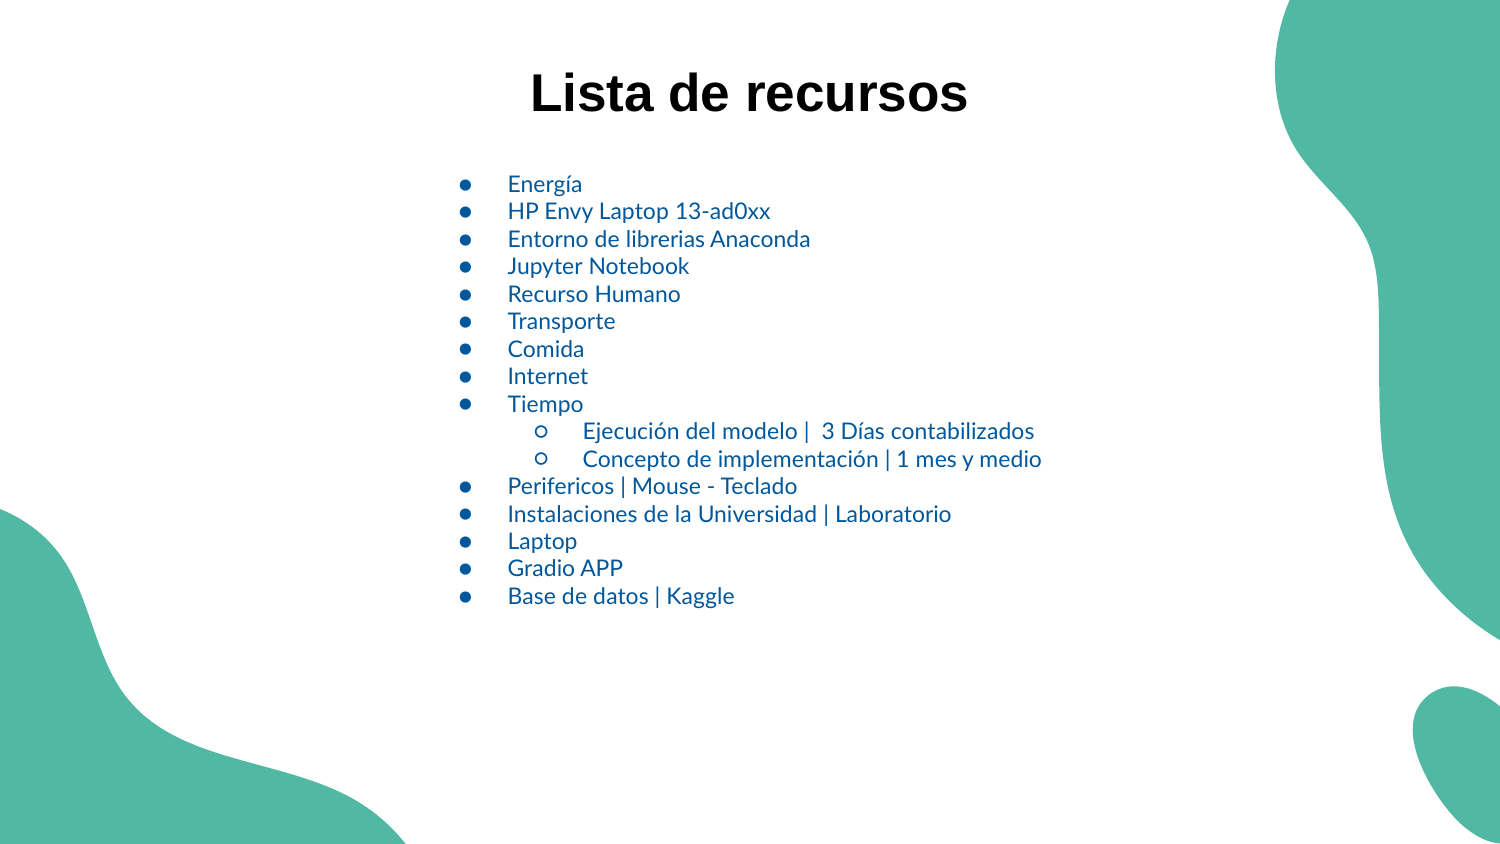

Lista de recursos
Energía
HP Envy Laptop 13-ad0xx
Entorno de librerias Anaconda
Jupyter Notebook
Recurso Humano
Transporte
Comida
Internet
Tiempo
Ejecución del modelo |  3 Días contabilizados
Concepto de implementación | 1 mes y medio
Perifericos | Mouse - Teclado
Instalaciones de la Universidad | Laboratorio
Laptop
Gradio APP
Base de datos | Kaggle